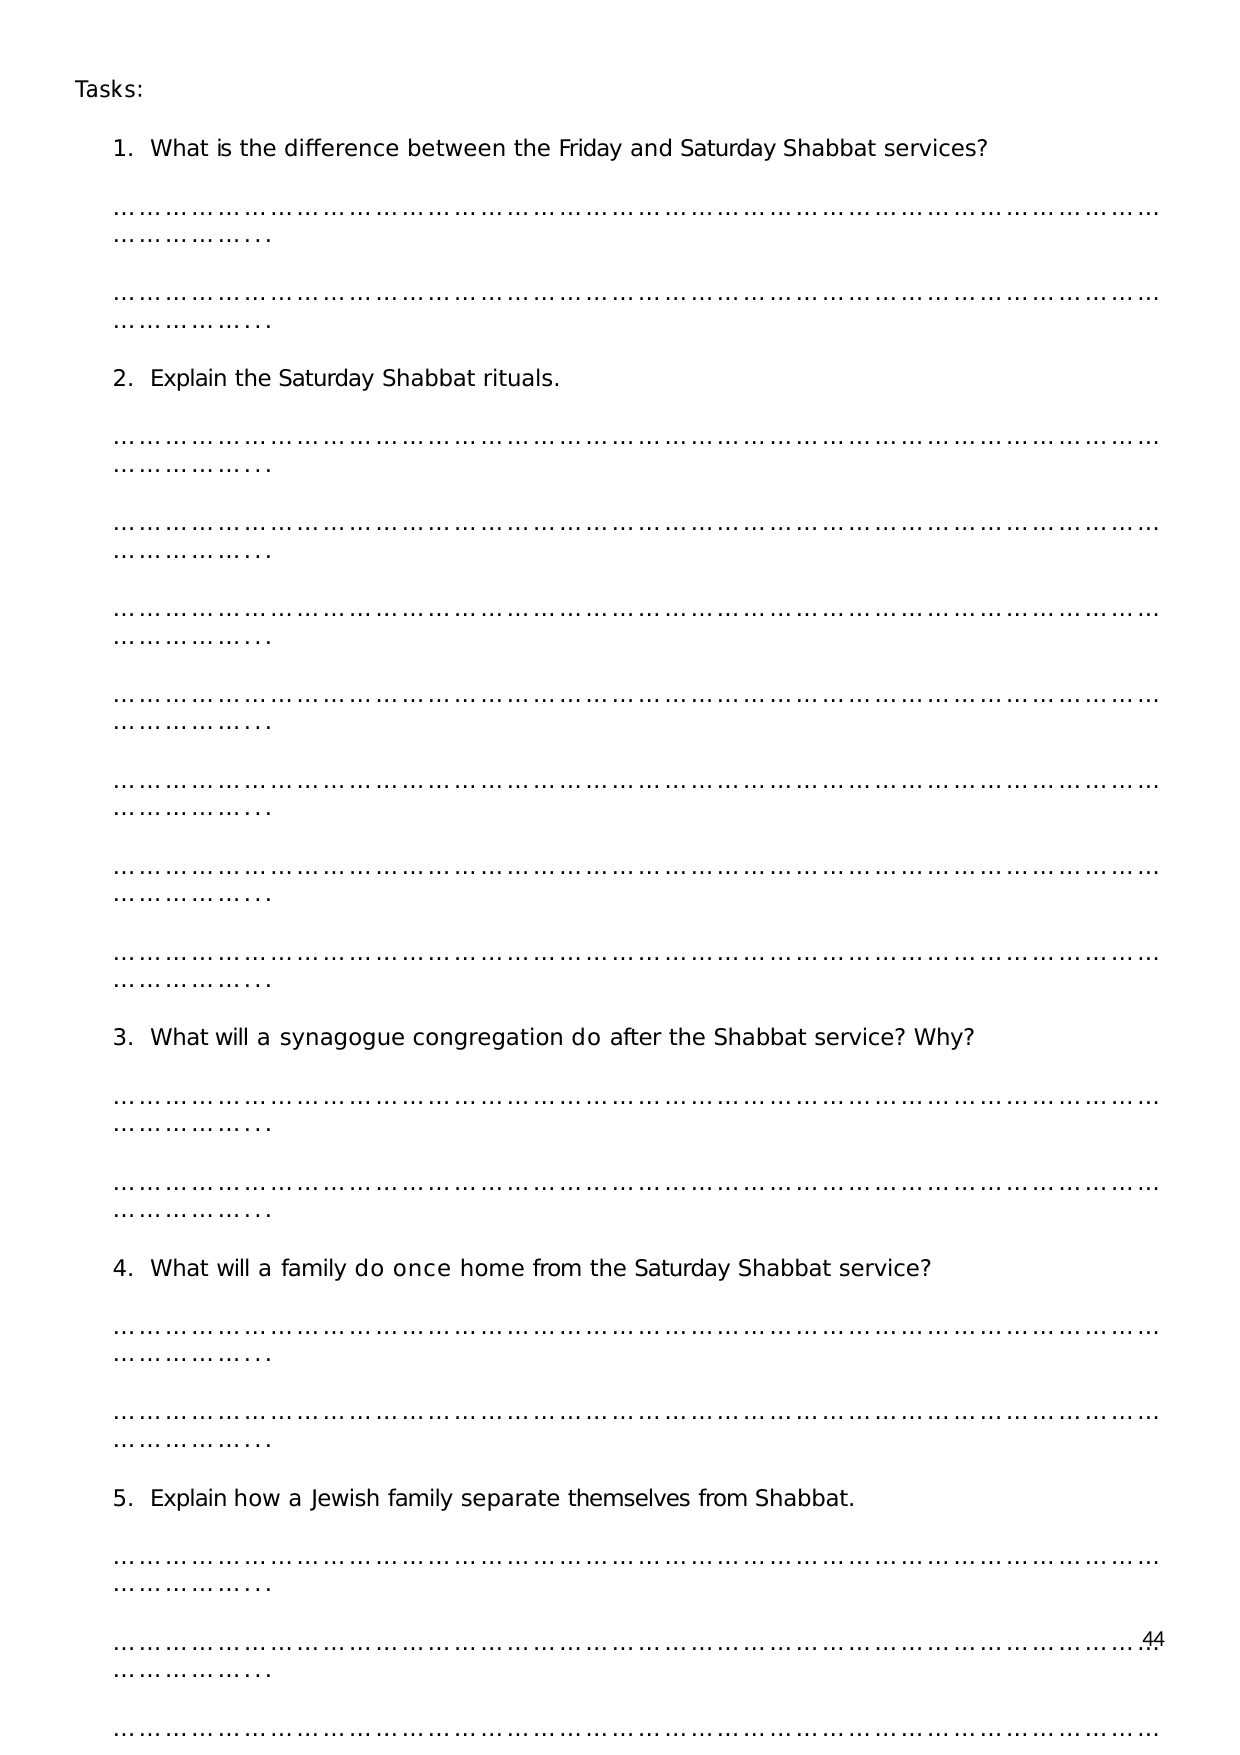

Tasks:

What is the difference between the Friday and Saturday Shabbat services?

………………………………………………………………………………………………………………………...

………………………………………………………………………………………………………………………...

Explain the Saturday Shabbat rituals.

………………………………………………………………………………………………………………………...

………………………………………………………………………………………………………………………...

………………………………………………………………………………………………………………………...

………………………………………………………………………………………………………………………...

………………………………………………………………………………………………………………………...

………………………………………………………………………………………………………………………...

………………………………………………………………………………………………………………………...

What will a synagogue congregation do after the Shabbat service? Why?

………………………………………………………………………………………………………………………...

………………………………………………………………………………………………………………………...

What will a family do once home from the Saturday Shabbat service?

………………………………………………………………………………………………………………………...

………………………………………………………………………………………………………………………...

Explain how a Jewish family separate themselves from Shabbat.

………………………………………………………………………………………………………………………...

………………………………………………………………………………………………………………………...

………………………………………………………………………………………………………………………...

………………………………………………………………………………………………………………………...

………………………………………………………………………………………………………………………...

………………………………………………………………………………………………………………………...

………………………………………………………………………………………………………………………...
44